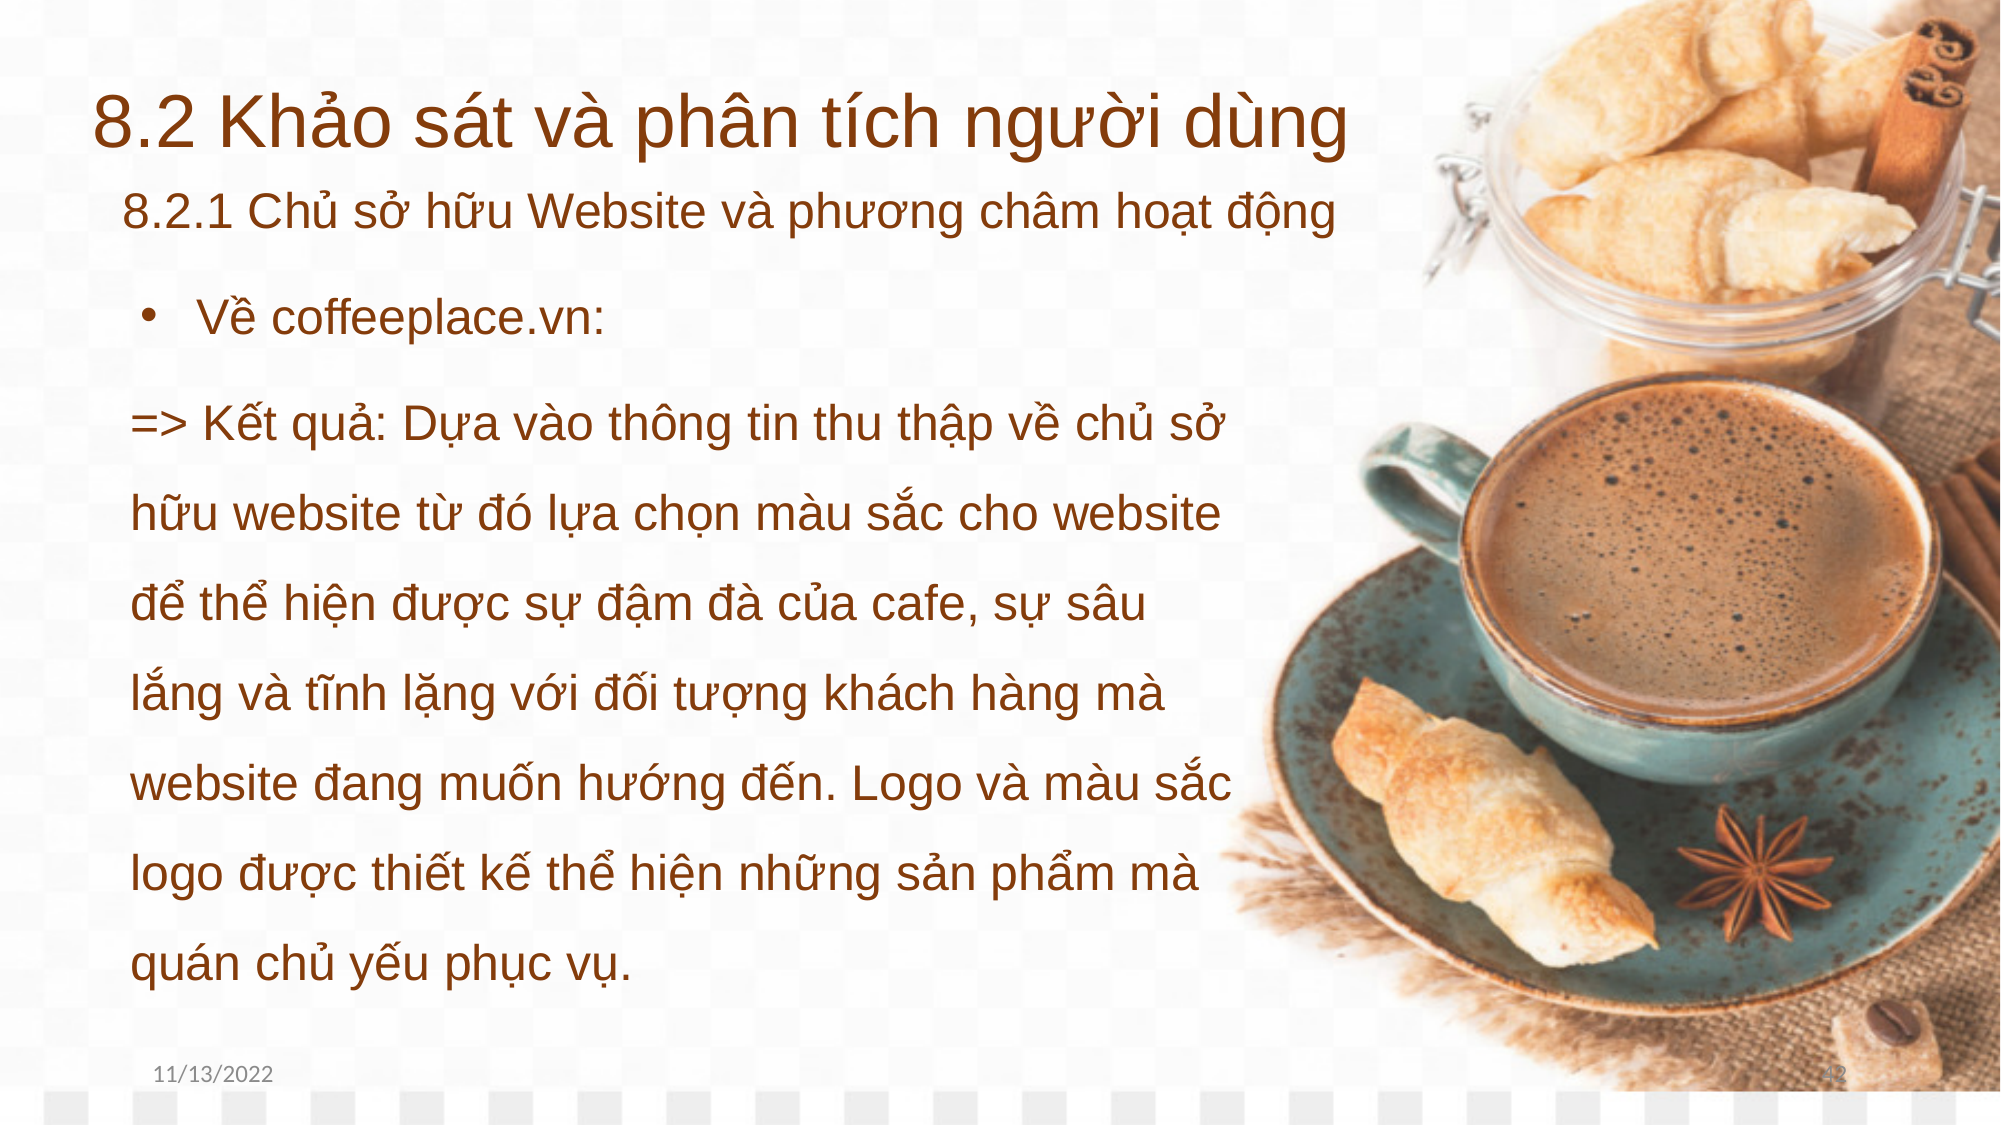

8.2 Khảo sát và phân tích người dùng
8.2.1 Chủ sở hữu Website và phương châm hoạt động
Về coffeeplace.vn:
=> Kết quả: Dựa vào thông tin thu thập về chủ sở hữu website từ đó lựa chọn màu sắc cho website để thể hiện được sự đậm đà của cafe, sự sâu lắng và tĩnh lặng với đối tượng khách hàng mà website đang muốn hướng đến. Logo và màu sắc logo được thiết kế thể hiện những sản phẩm mà quán chủ yếu phục vụ.

11/13/2022
42